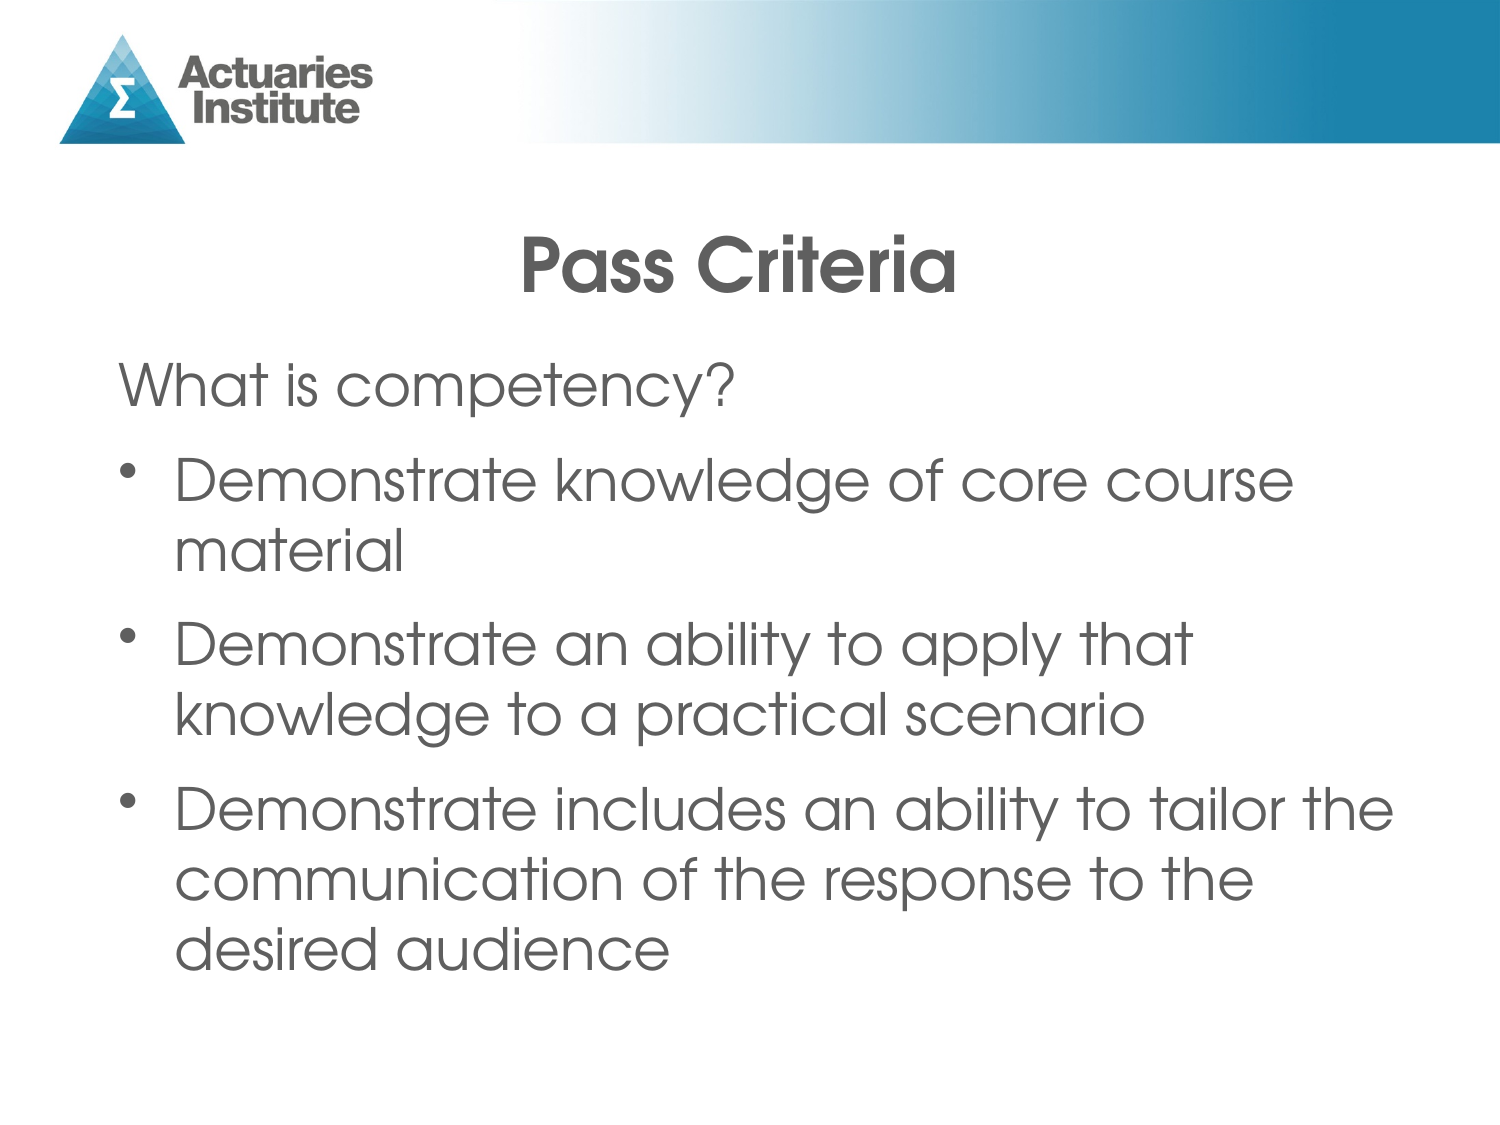

# Pass Criteria
What is competency?
Demonstrate knowledge of core course material
Demonstrate an ability to apply that knowledge to a practical scenario
Demonstrate includes an ability to tailor the communication of the response to the  desired audience